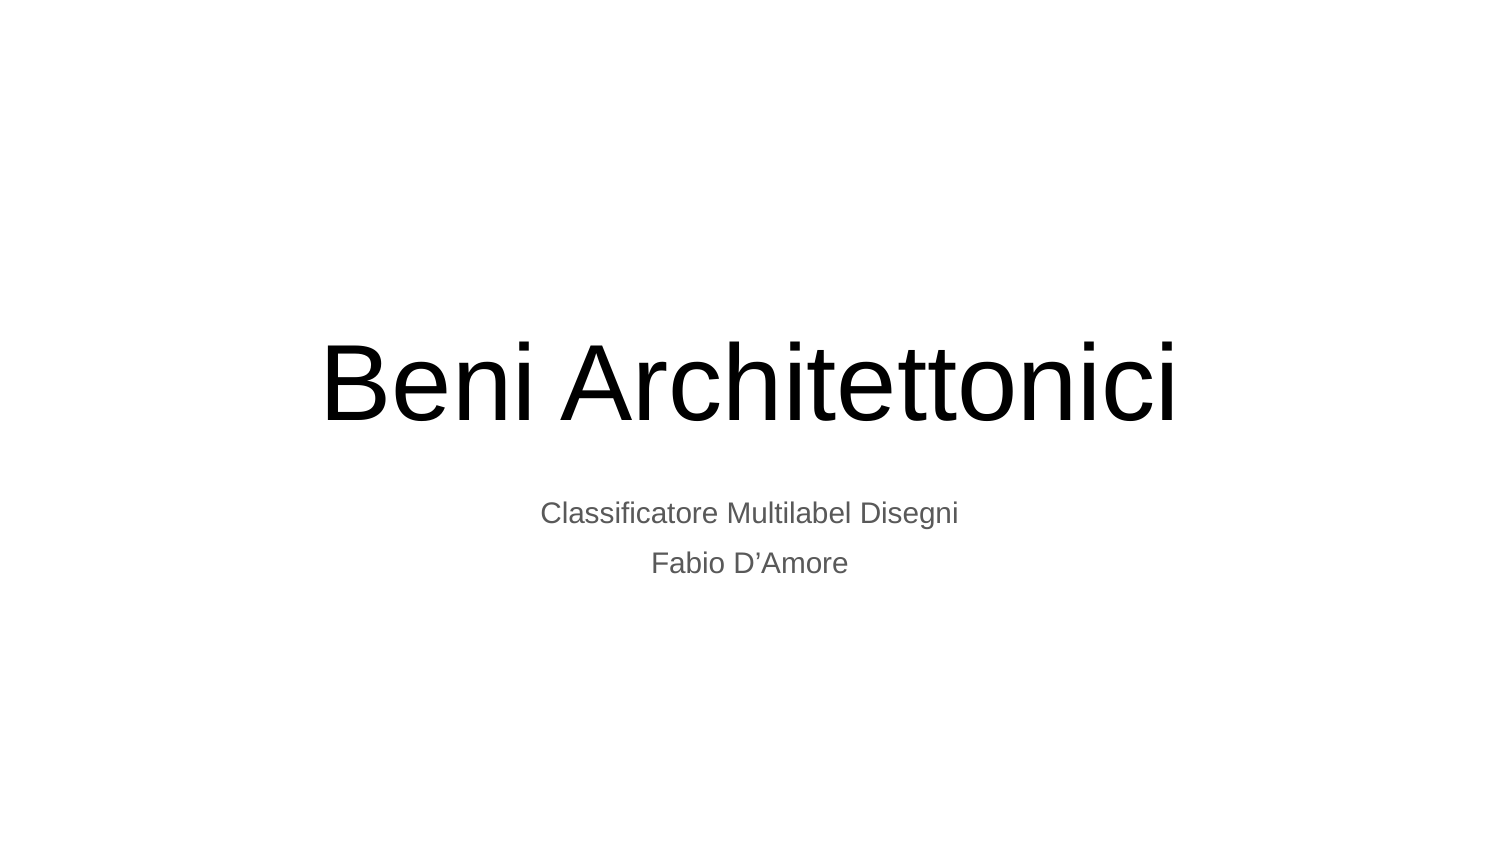

# Beni Architettonici
Classificatore Multilabel Disegni
Fabio D’Amore